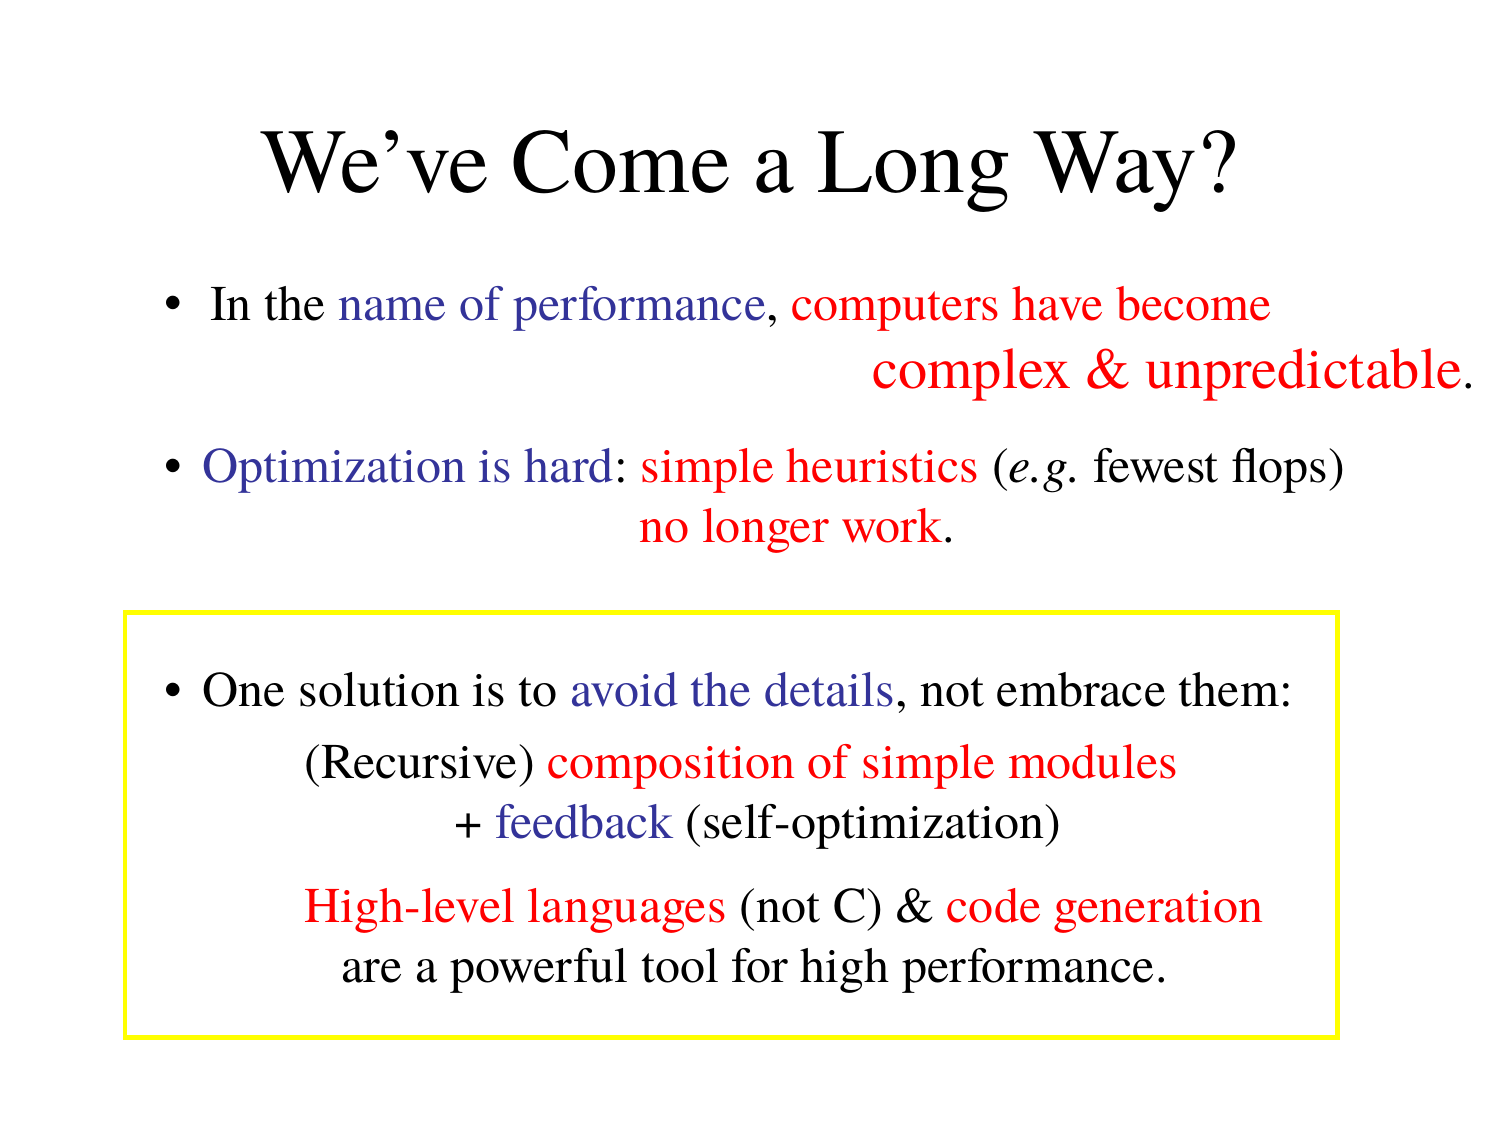

# We’ve Come a Long Way?
•
In the name of performance, computers have become
                                                     complex & unpredictable.
•
Optimization is hard: simple heuristics (e.g. fewest flops)
                                   no longer work.

•
One solution is to avoid the details, not embrace them:
(Recursive) composition of simple modules
	+ feedback (self-optimization)
High-level languages (not C) & code generation
   are a powerful tool for high performance.